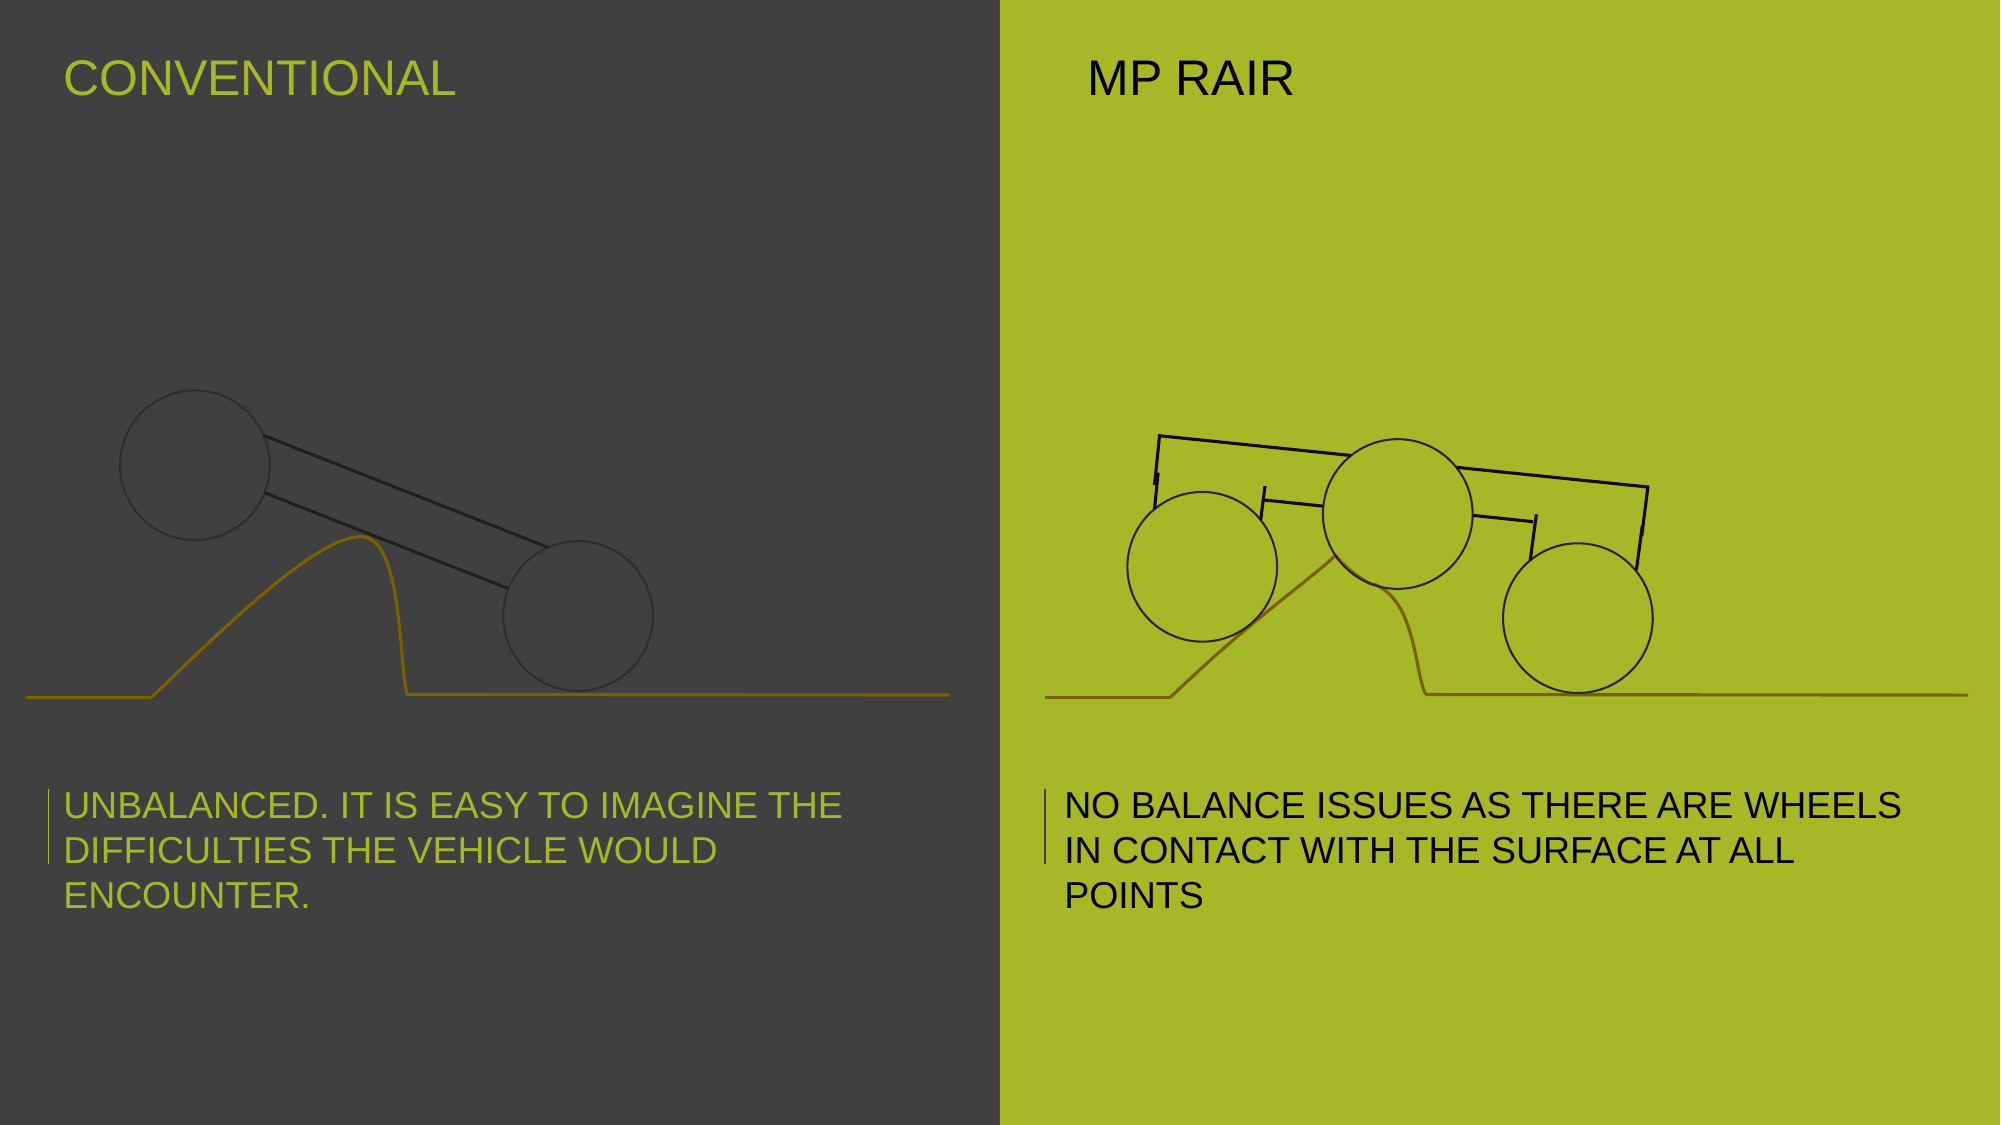

MP RAIR
CONVENTIONAL

NO BALANCE ISSUES AS THERE ARE WHEELS IN CONTACT WITH THE SURFACE AT ALL POINTS
UNBALANCED. IT IS EASY TO IMAGINE THE DIFFICULTIES THE VEHICLE WOULD ENCOUNTER.